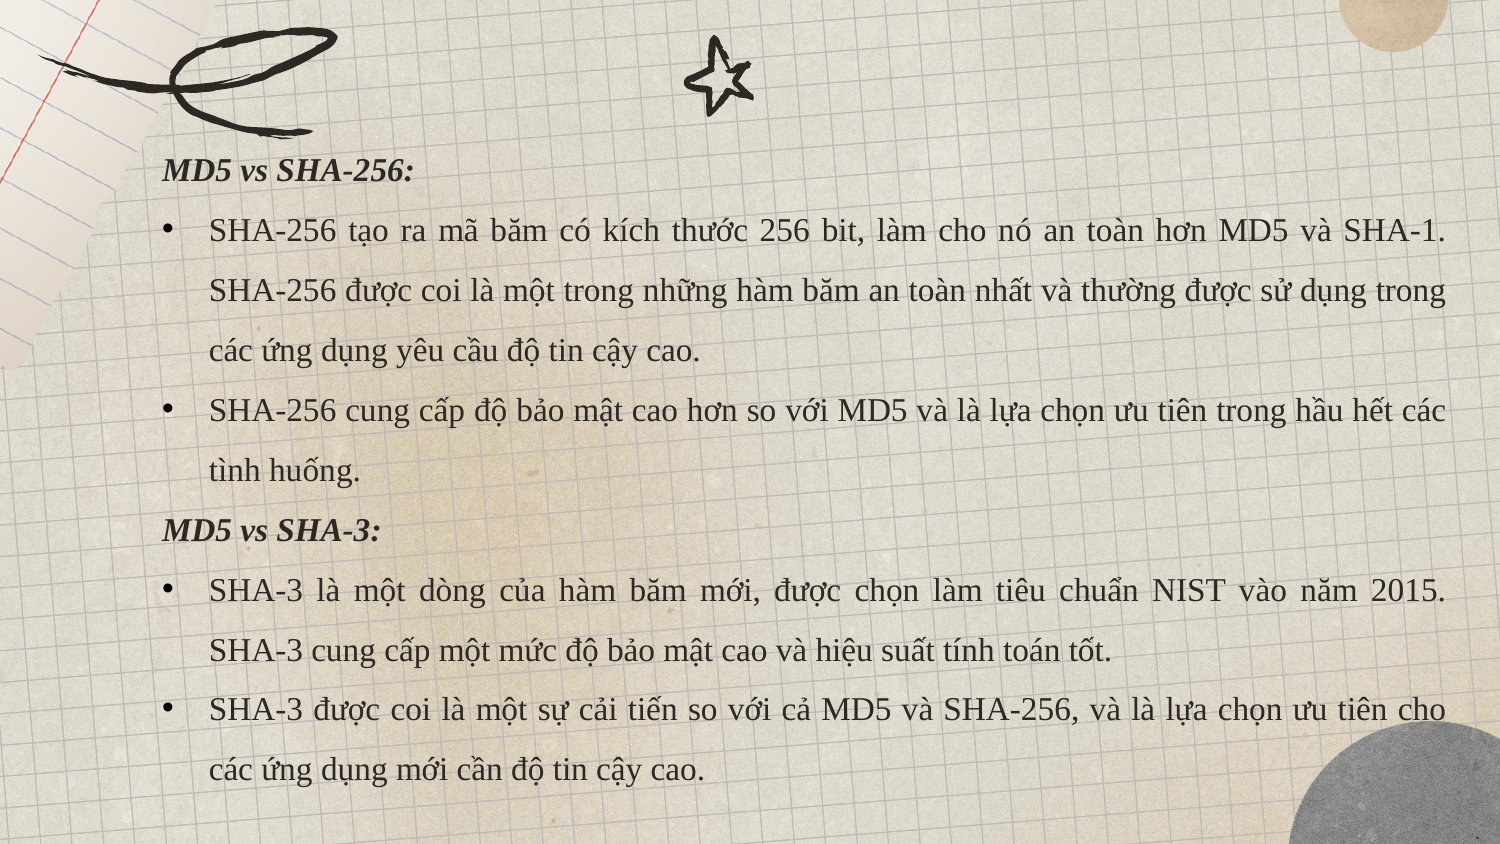

MD5 vs SHA-256:
SHA-256 tạo ra mã băm có kích thước 256 bit, làm cho nó an toàn hơn MD5 và SHA-1. SHA-256 được coi là một trong những hàm băm an toàn nhất và thường được sử dụng trong các ứng dụng yêu cầu độ tin cậy cao.
SHA-256 cung cấp độ bảo mật cao hơn so với MD5 và là lựa chọn ưu tiên trong hầu hết các tình huống.
MD5 vs SHA-3:
SHA-3 là một dòng của hàm băm mới, được chọn làm tiêu chuẩn NIST vào năm 2015. SHA-3 cung cấp một mức độ bảo mật cao và hiệu suất tính toán tốt.
SHA-3 được coi là một sự cải tiến so với cả MD5 và SHA-256, và là lựa chọn ưu tiên cho các ứng dụng mới cần độ tin cậy cao.